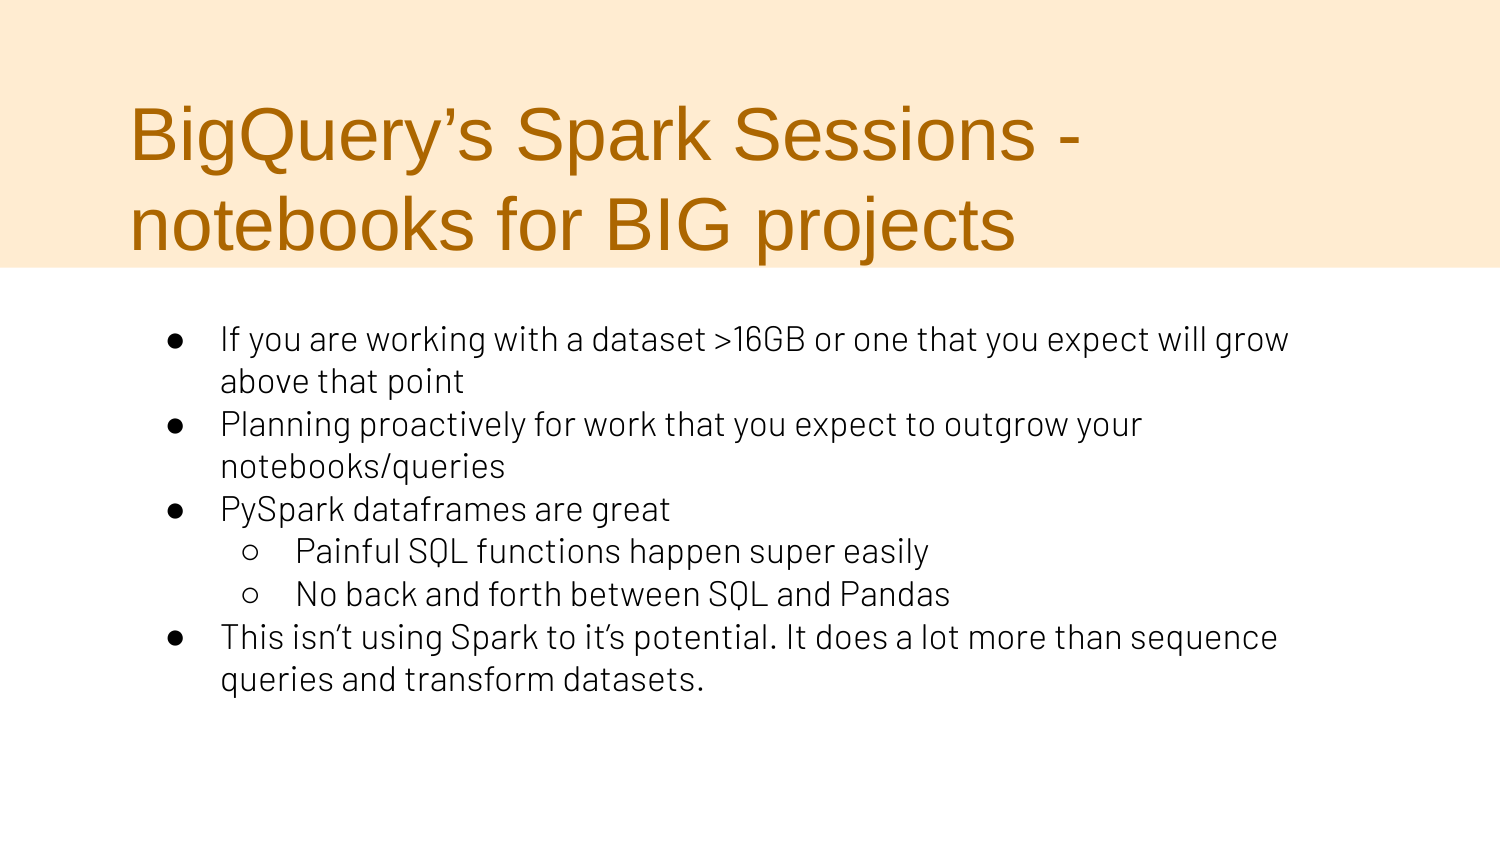

BigQuery’s Spark Sessions - notebooks for BIG projects
If you are working with a dataset >16GB or one that you expect will grow above that point
Planning proactively for work that you expect to outgrow your notebooks/queries
PySpark dataframes are great
Painful SQL functions happen super easily
No back and forth between SQL and Pandas
This isn’t using Spark to it’s potential. It does a lot more than sequence queries and transform datasets.